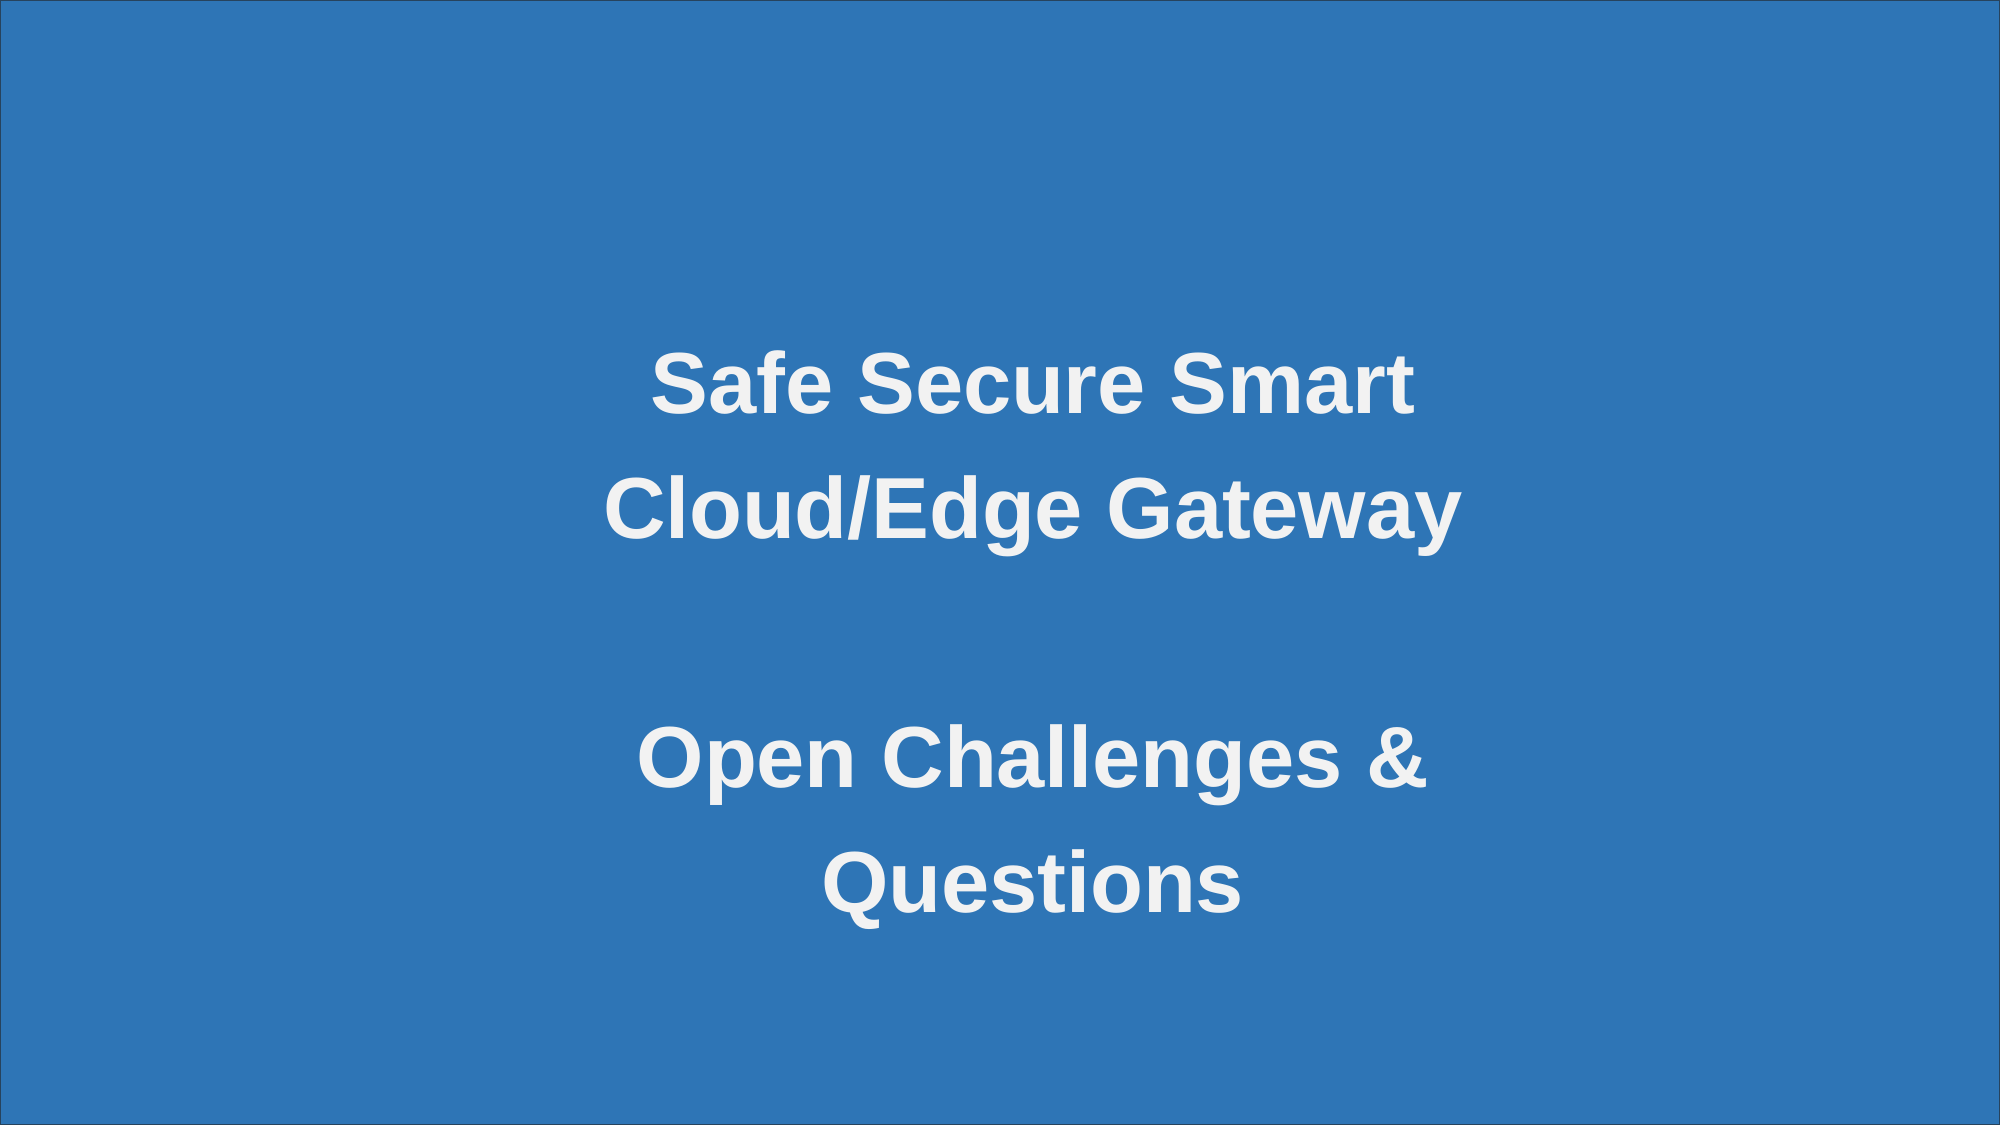

Safe Secure Smart Cloud/Edge Gateway

Open Challenges & Questions

32